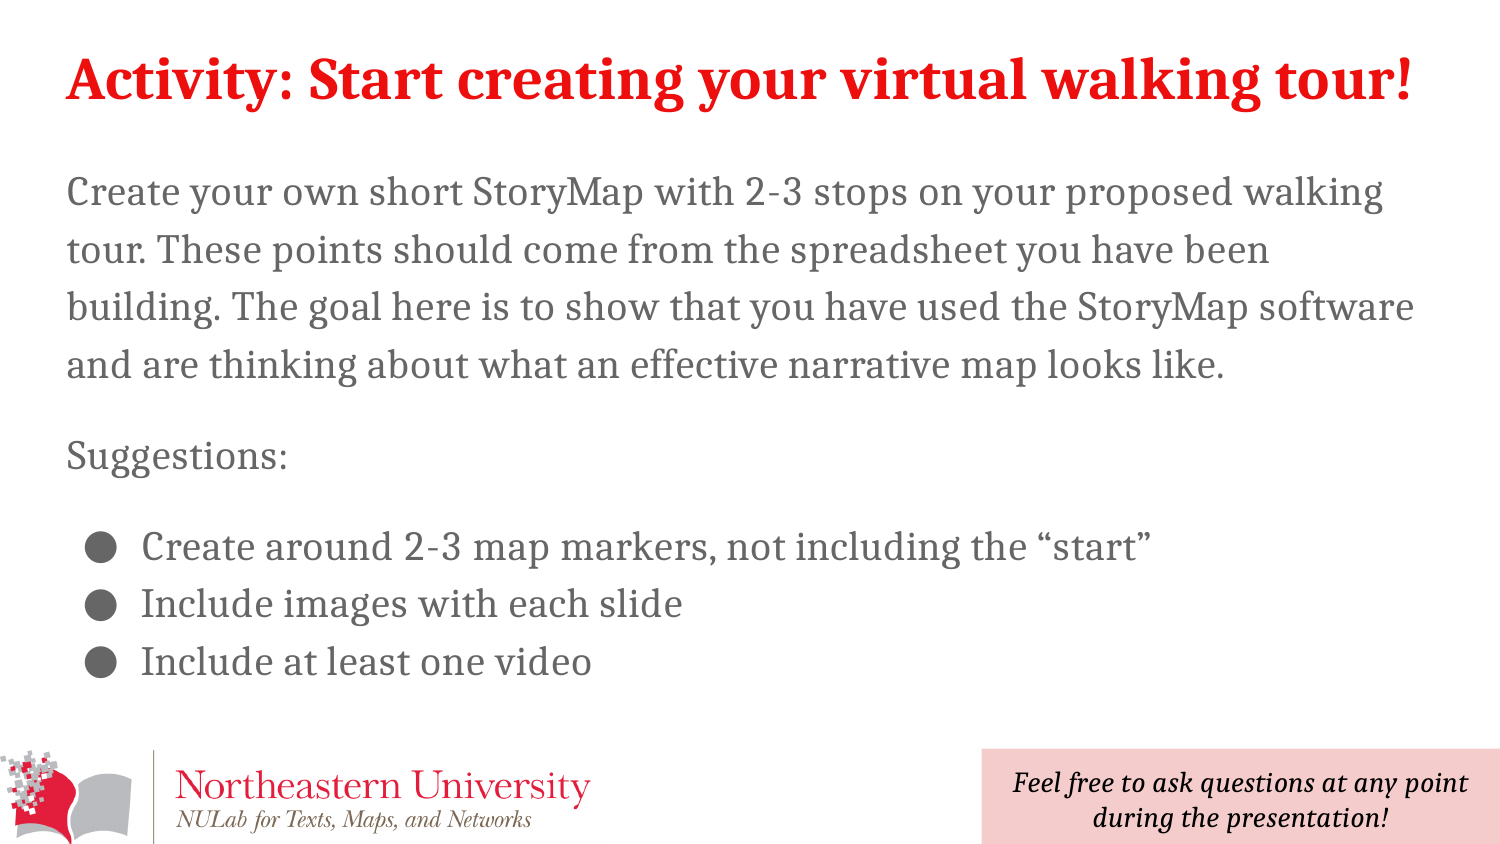

# Activity: Start creating your virtual walking tour!
Create your own short StoryMap with 2-3 stops on your proposed walking tour. These points should come from the spreadsheet you have been building. The goal here is to show that you have used the StoryMap software and are thinking about what an effective narrative map looks like.
Suggestions:
Create around 2-3 map markers, not including the “start”
Include images with each slide
Include at least one video